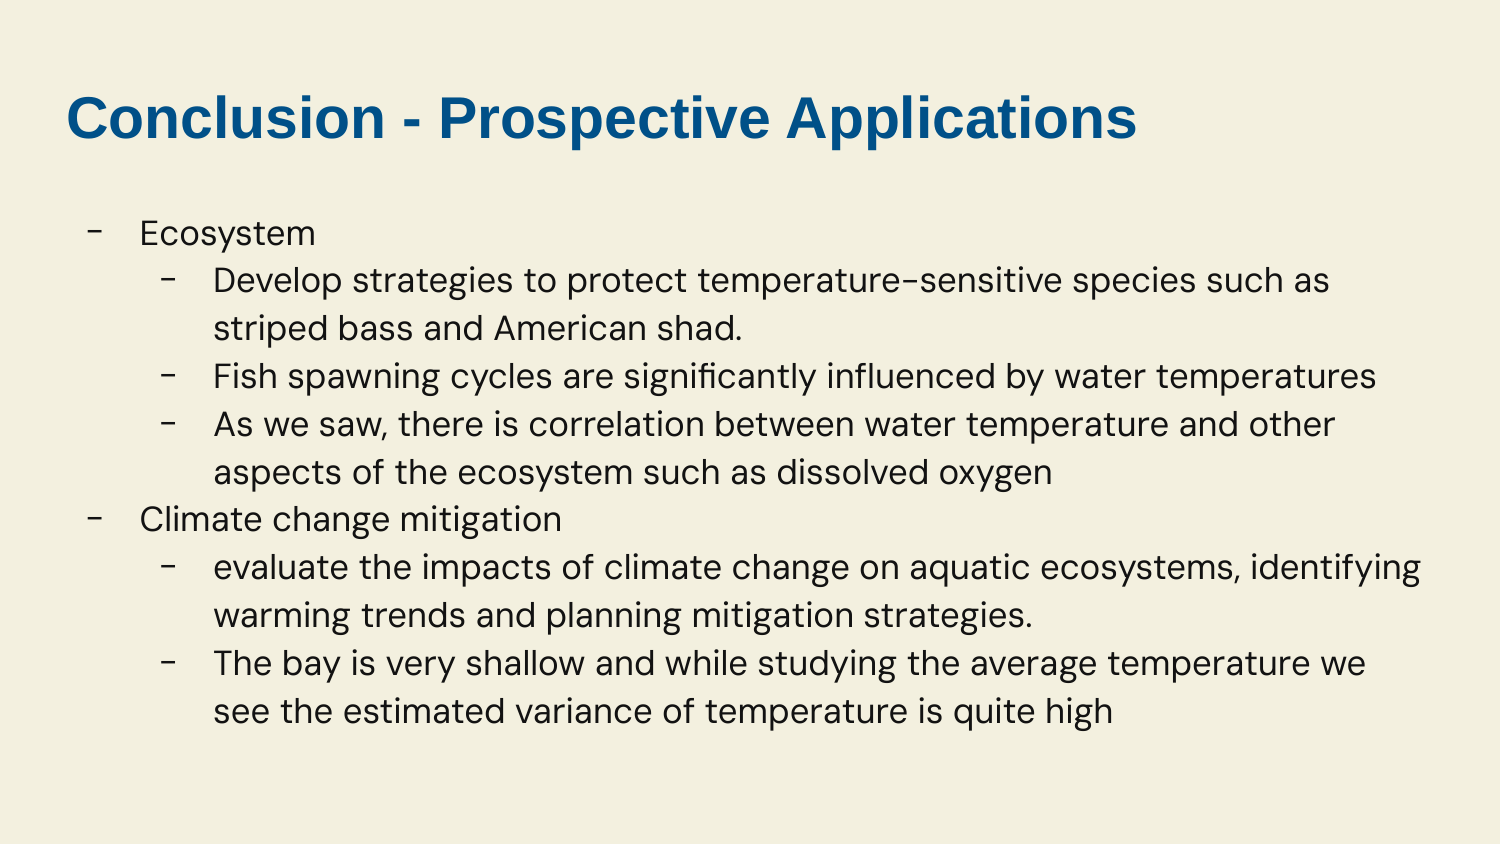

# Conclusion - Prospective Applications
Ecosystem
Develop strategies to protect temperature-sensitive species such as striped bass and American shad.
Fish spawning cycles are significantly influenced by water temperatures
As we saw, there is correlation between water temperature and other aspects of the ecosystem such as dissolved oxygen
Climate change mitigation
evaluate the impacts of climate change on aquatic ecosystems, identifying warming trends and planning mitigation strategies.
The bay is very shallow and while studying the average temperature we see the estimated variance of temperature is quite high